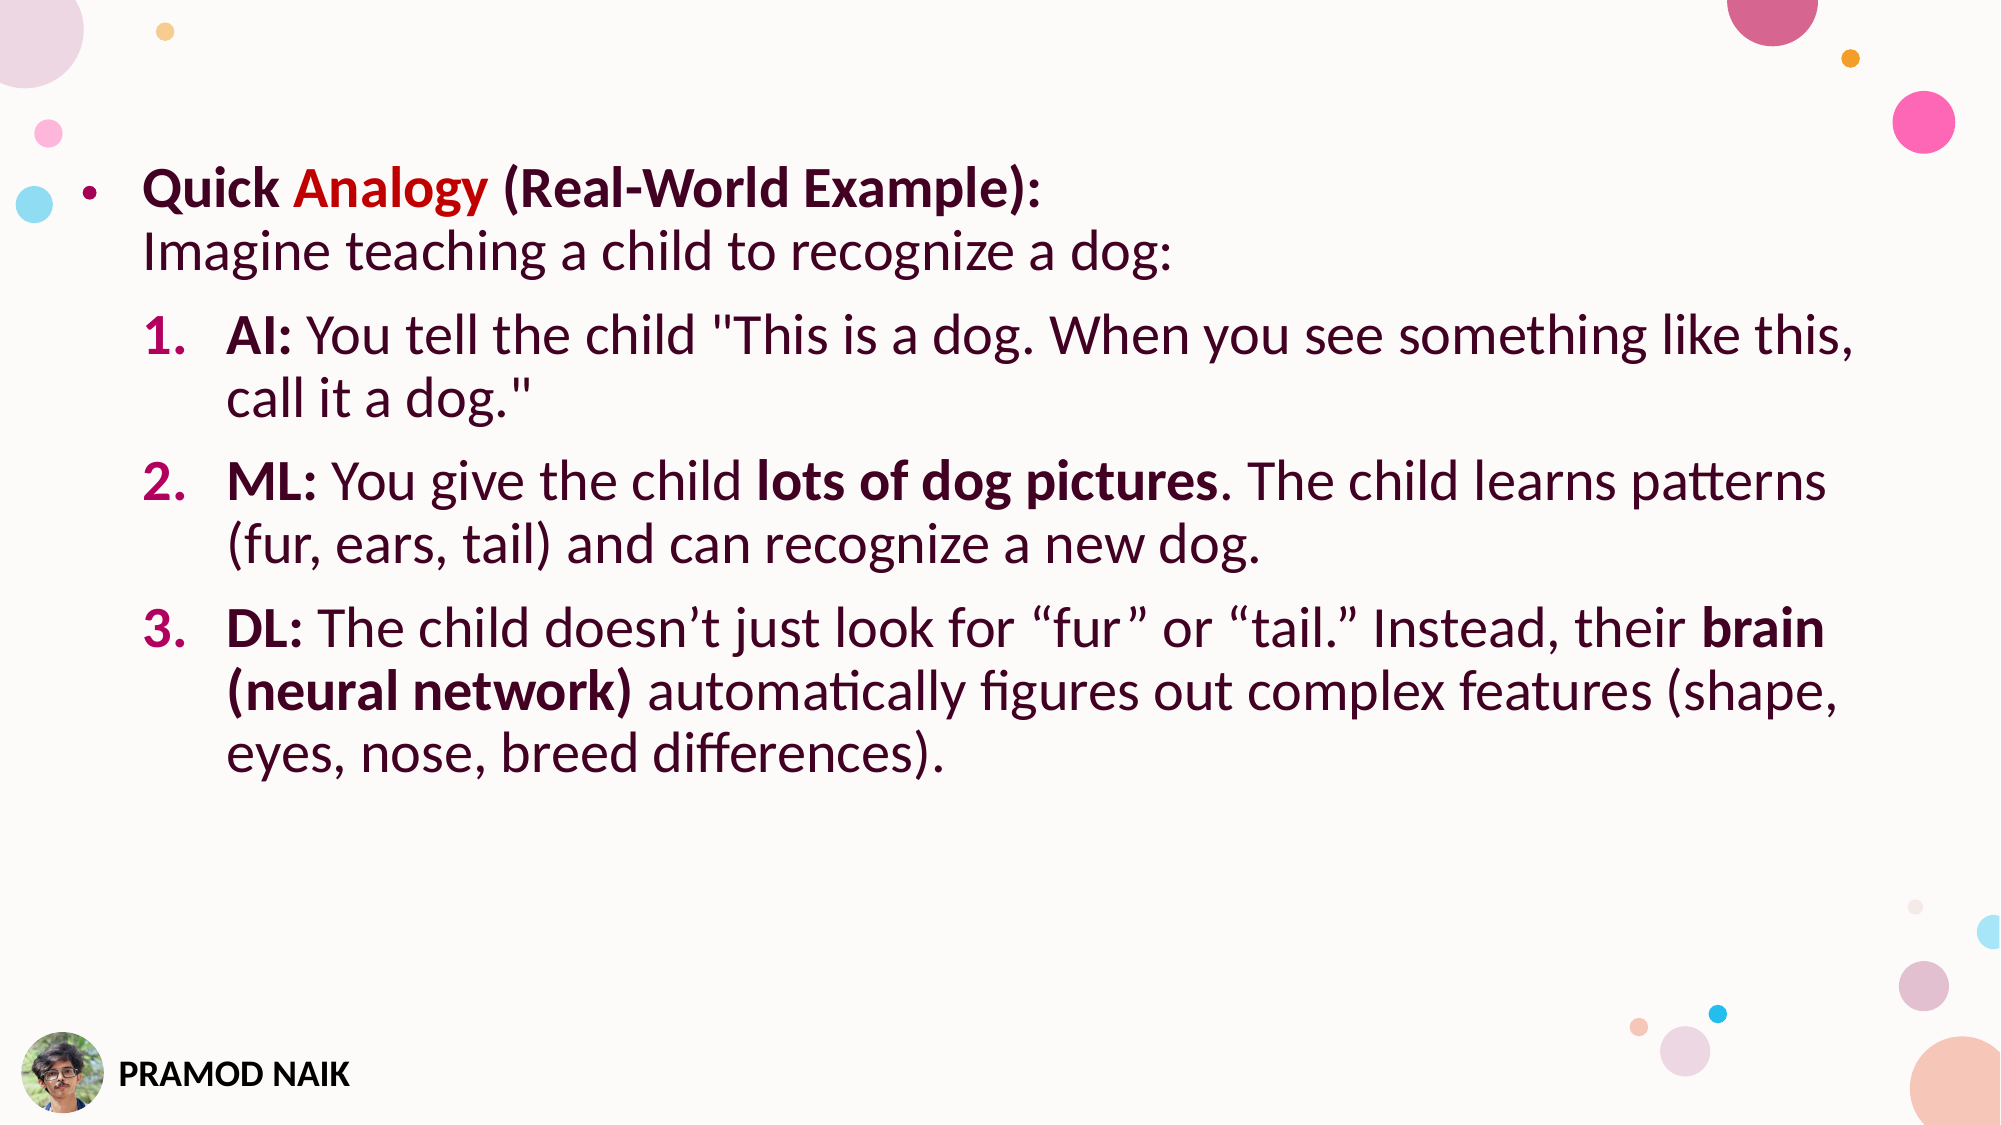

Quick Analogy (Real-World Example):
Imagine teaching a child to recognize a dog:
AI: You tell the child "This is a dog. When you see something like this, call it a dog."
ML: You give the child lots of dog pictures. The child learns patterns (fur, ears, tail) and can recognize a new dog.
DL: The child doesn’t just look for “fur” or “tail.” Instead, their brain (neural network) automatically figures out complex features (shape, eyes, nose, breed differences).